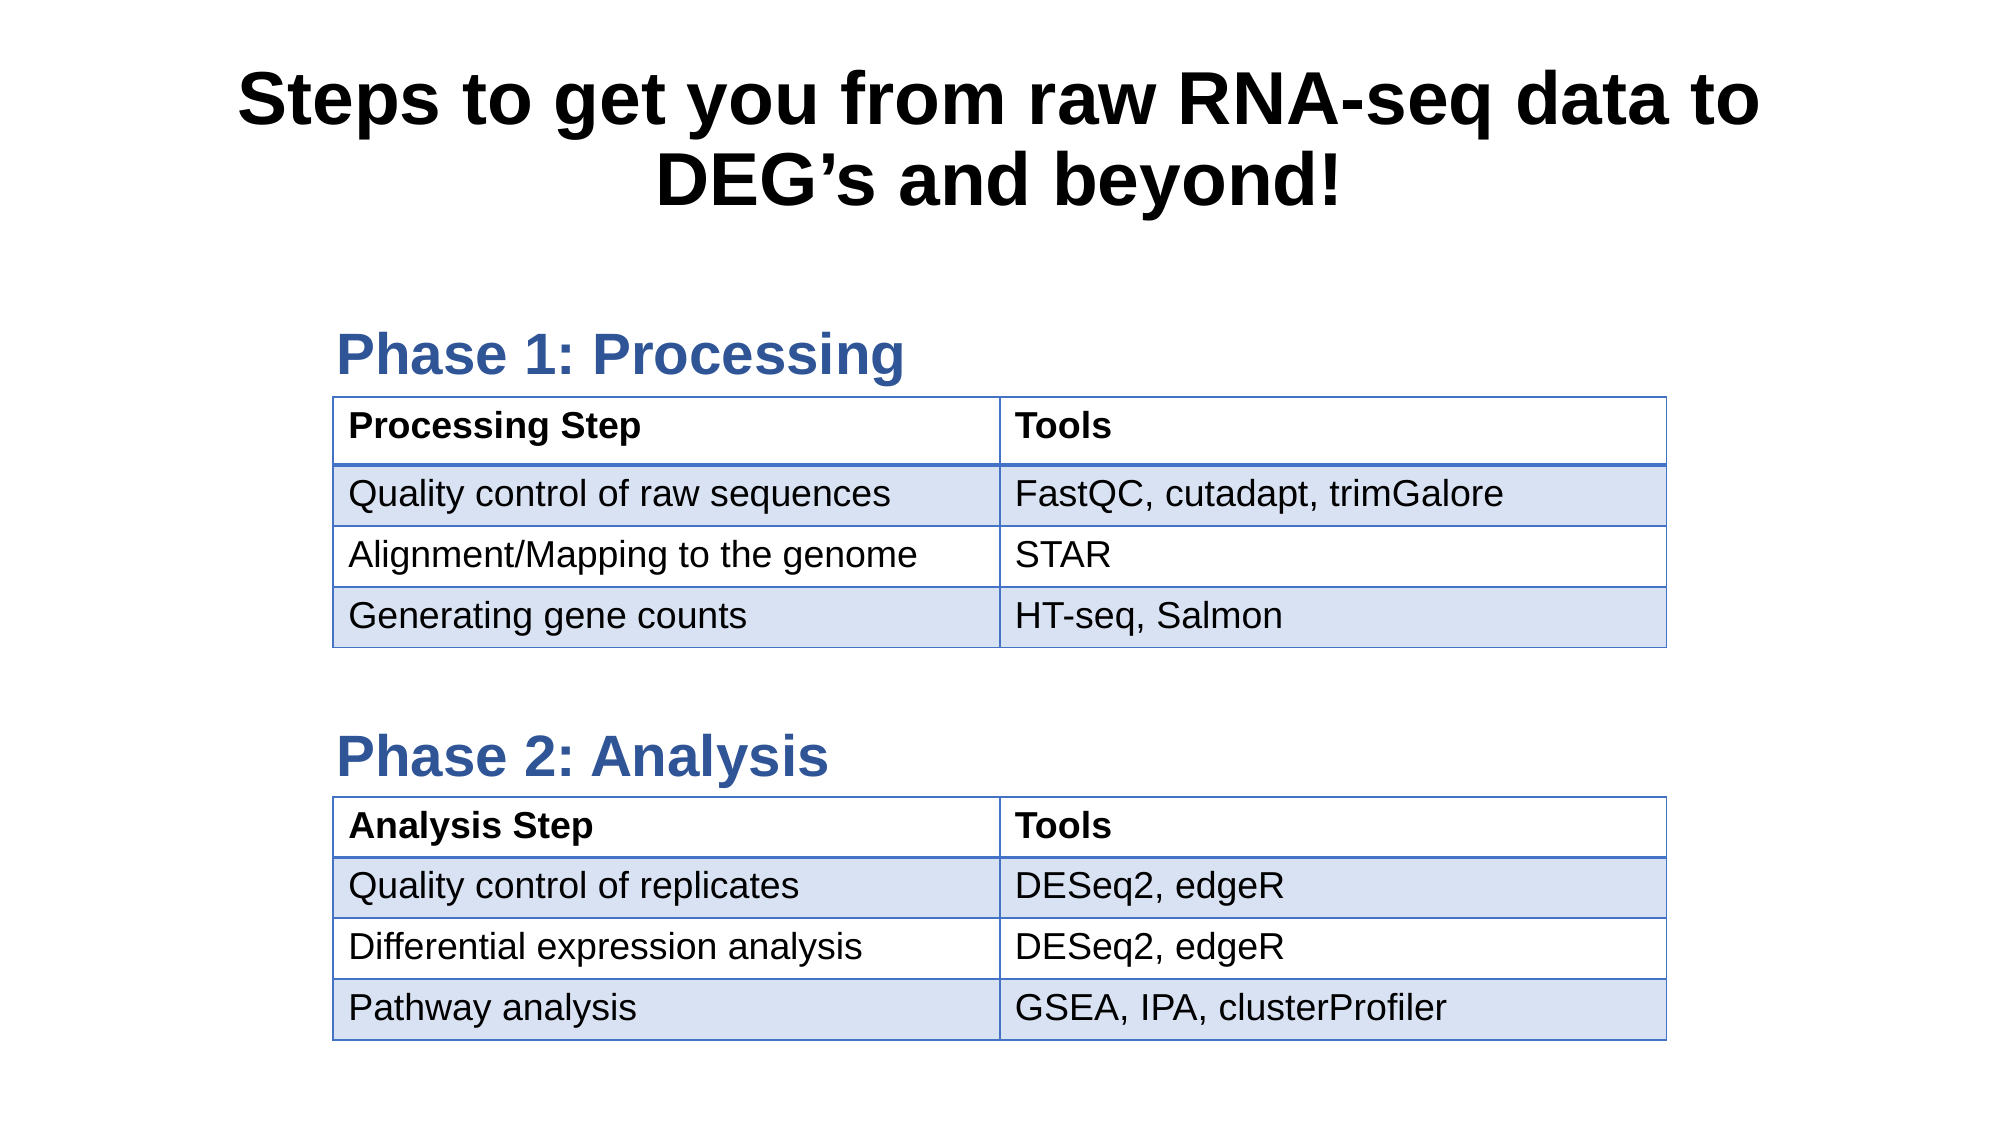

# Steps to get you from raw RNA-seq data to DEG’s and beyond!
Phase 1: Processing
| Processing Step | Tools |
| --- | --- |
| Quality control of raw sequences | FastQC, cutadapt, trimGalore |
| Alignment/Mapping to the genome | STAR |
| Generating gene counts | HT-seq, Salmon |
Phase 2: Analysis
| Analysis Step | Tools |
| --- | --- |
| Quality control of replicates | DESeq2, edgeR |
| Differential expression analysis | DESeq2, edgeR |
| Pathway analysis | GSEA, IPA, clusterProfiler |